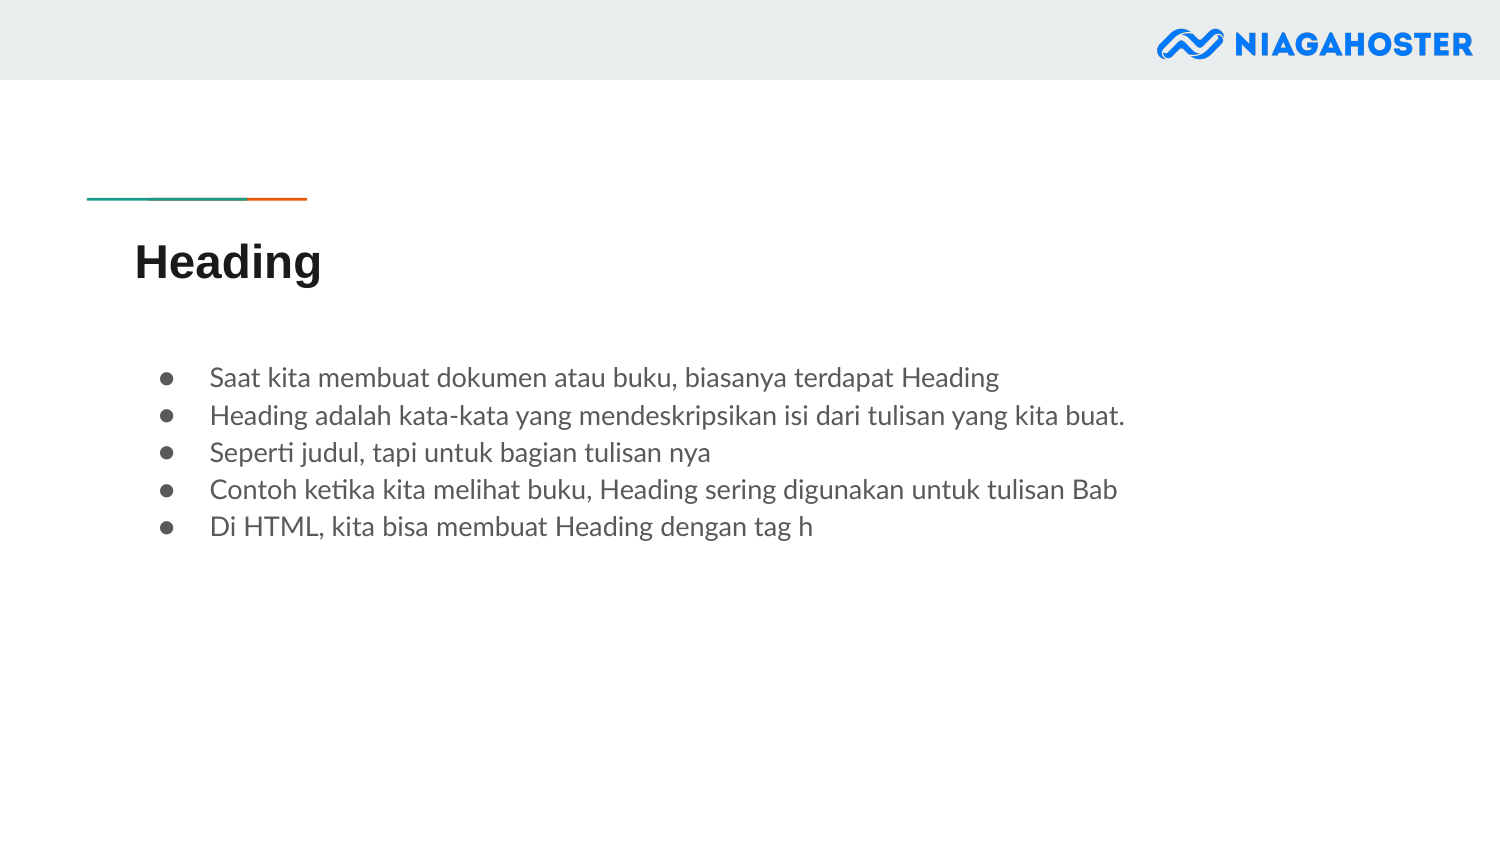

# Heading
Saat kita membuat dokumen atau buku, biasanya terdapat Heading
Heading adalah kata-kata yang mendeskripsikan isi dari tulisan yang kita buat.
Seperti judul, tapi untuk bagian tulisan nya
Contoh ketika kita melihat buku, Heading sering digunakan untuk tulisan Bab
Di HTML, kita bisa membuat Heading dengan tag h